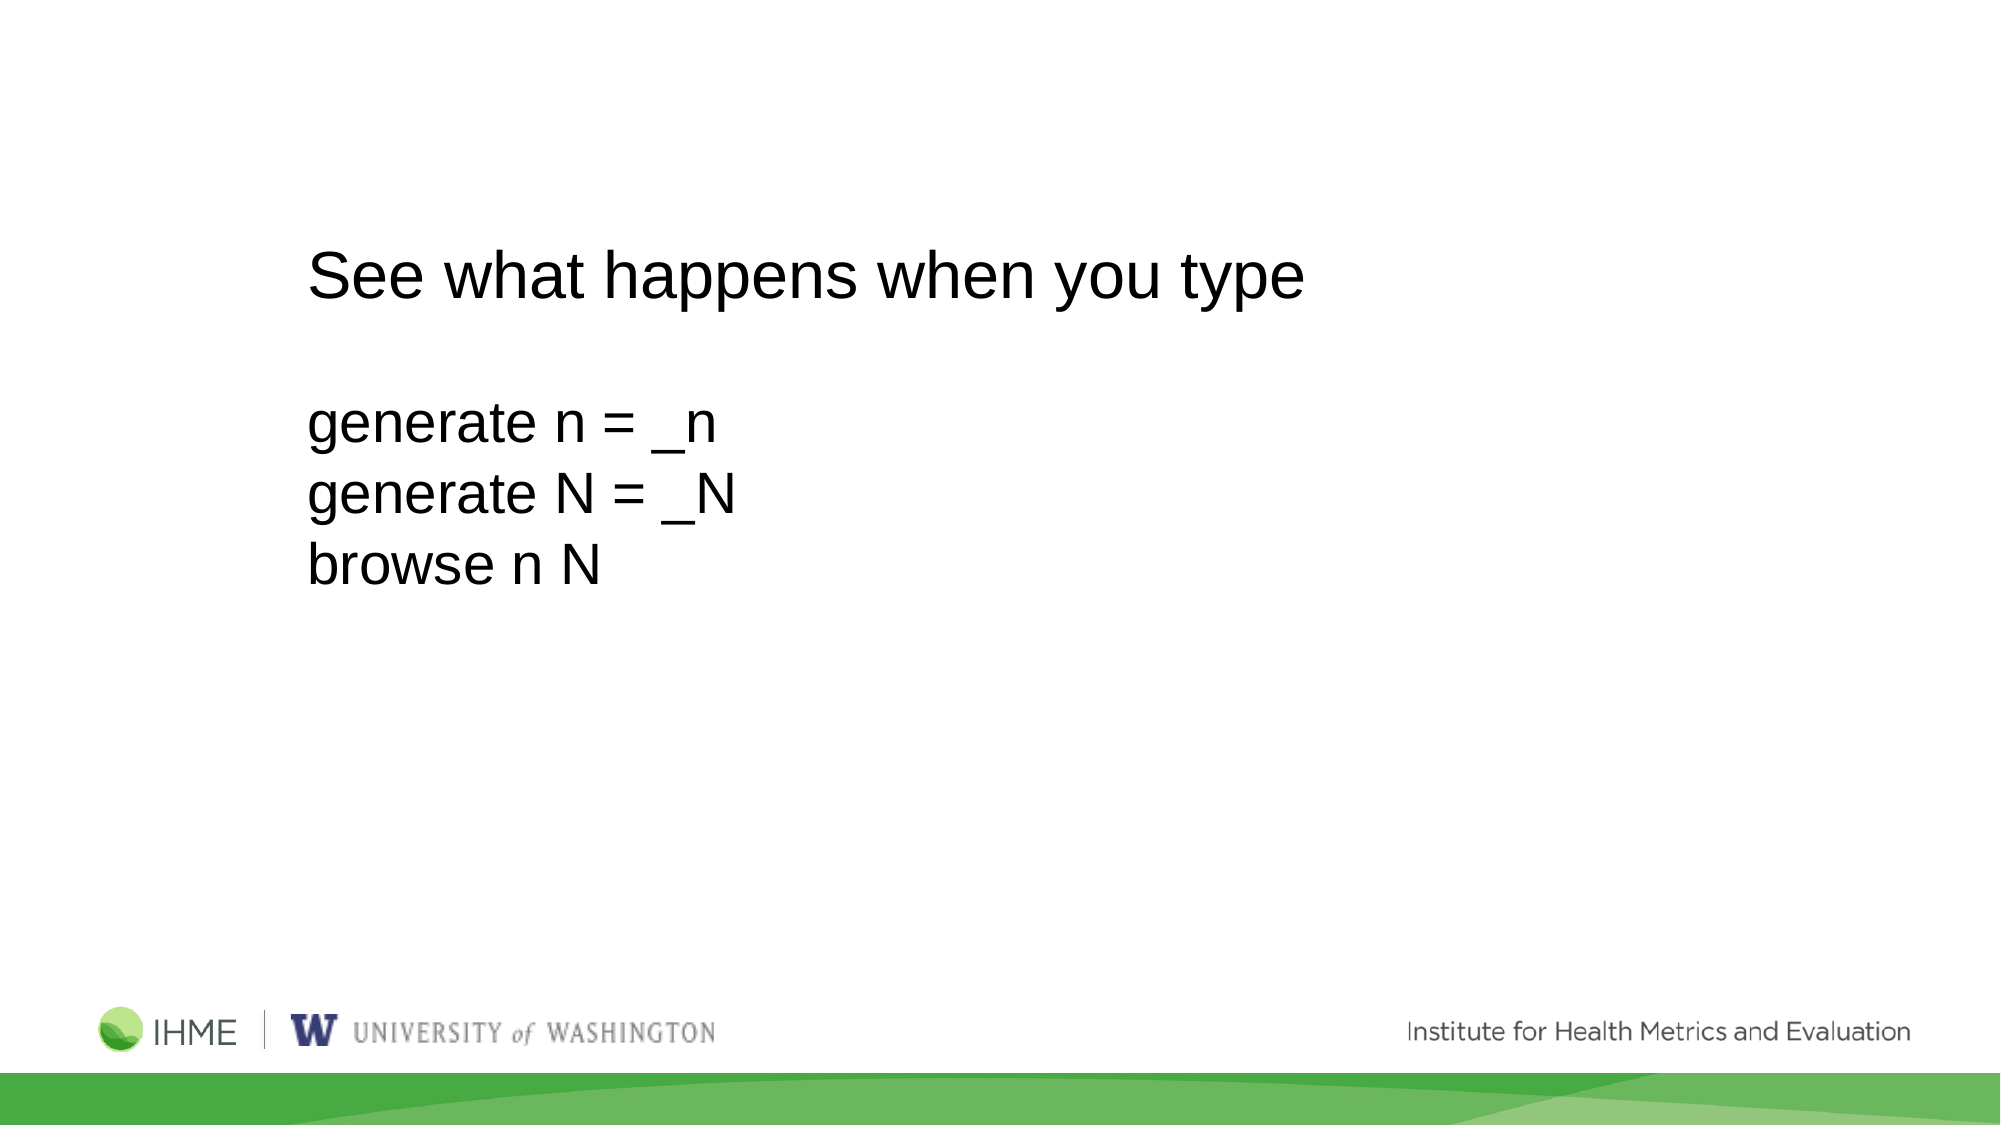

See what happens when you type

generate n = _n
generate N = _N
browse n N